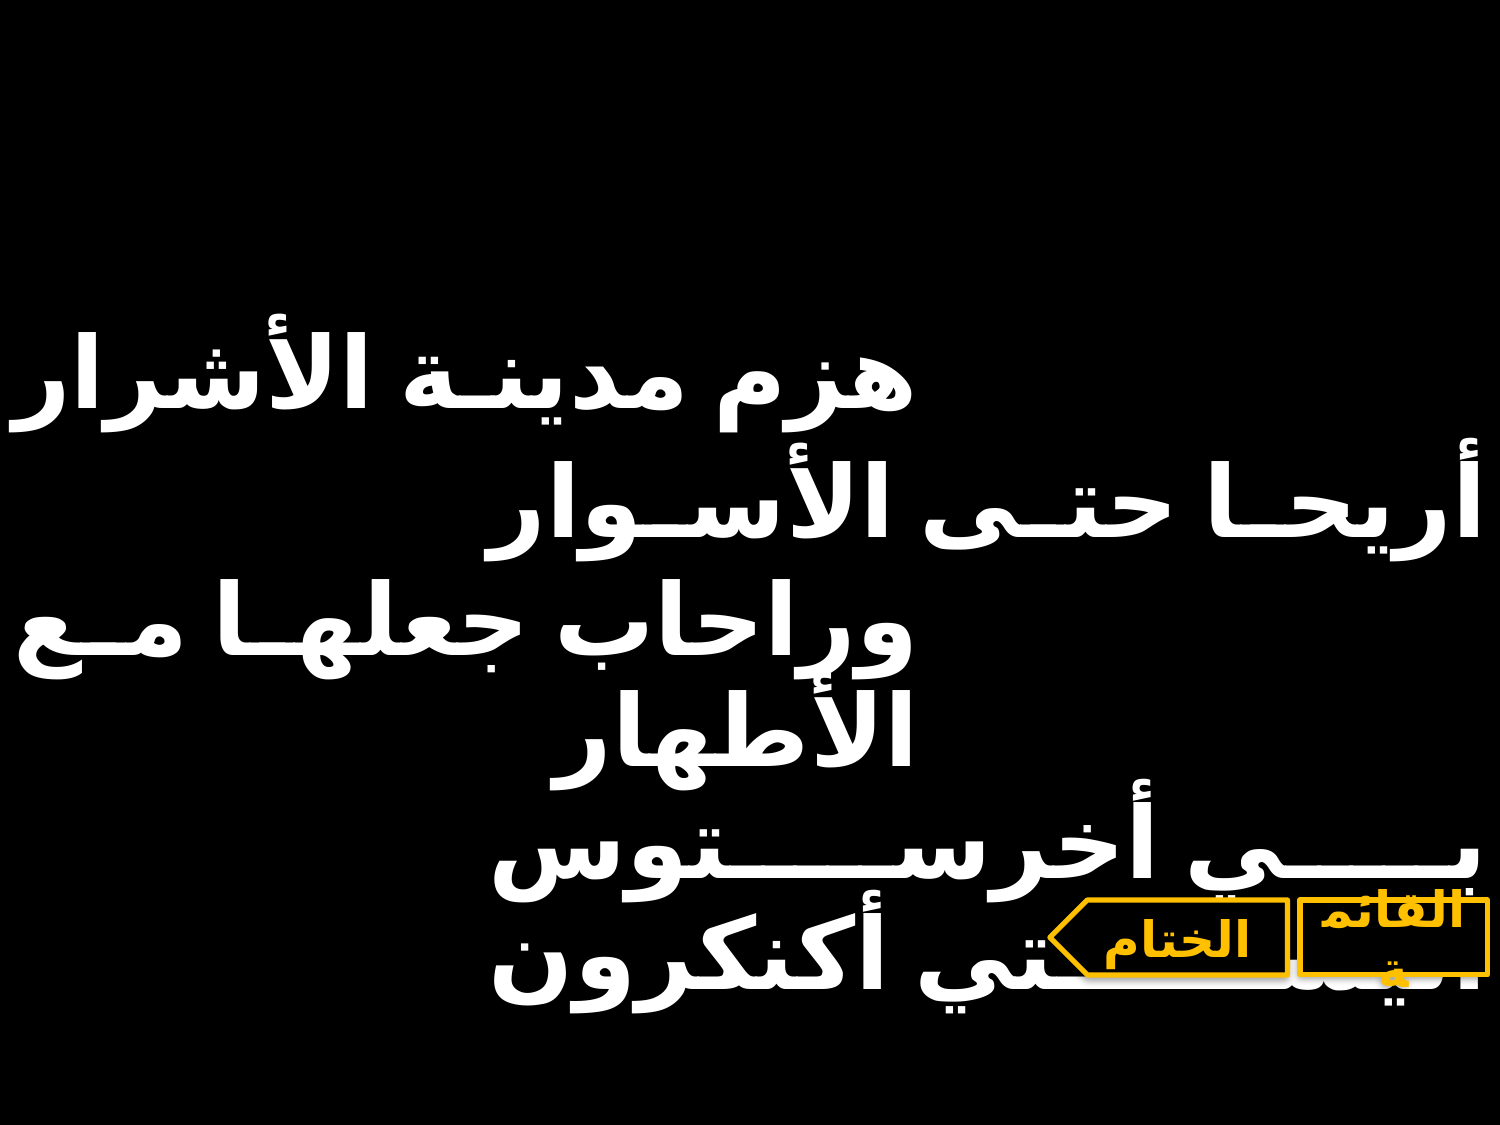

| هزم مدينة الأشرار |  |  |
| --- | --- | --- |
|  | أريحا حتى الأسوار |  |
| وراحاب جعلها مع الأطهار |  |  |
|  | بي أخرستوس انيستي أكنكرون |  |
الختام
القائمة